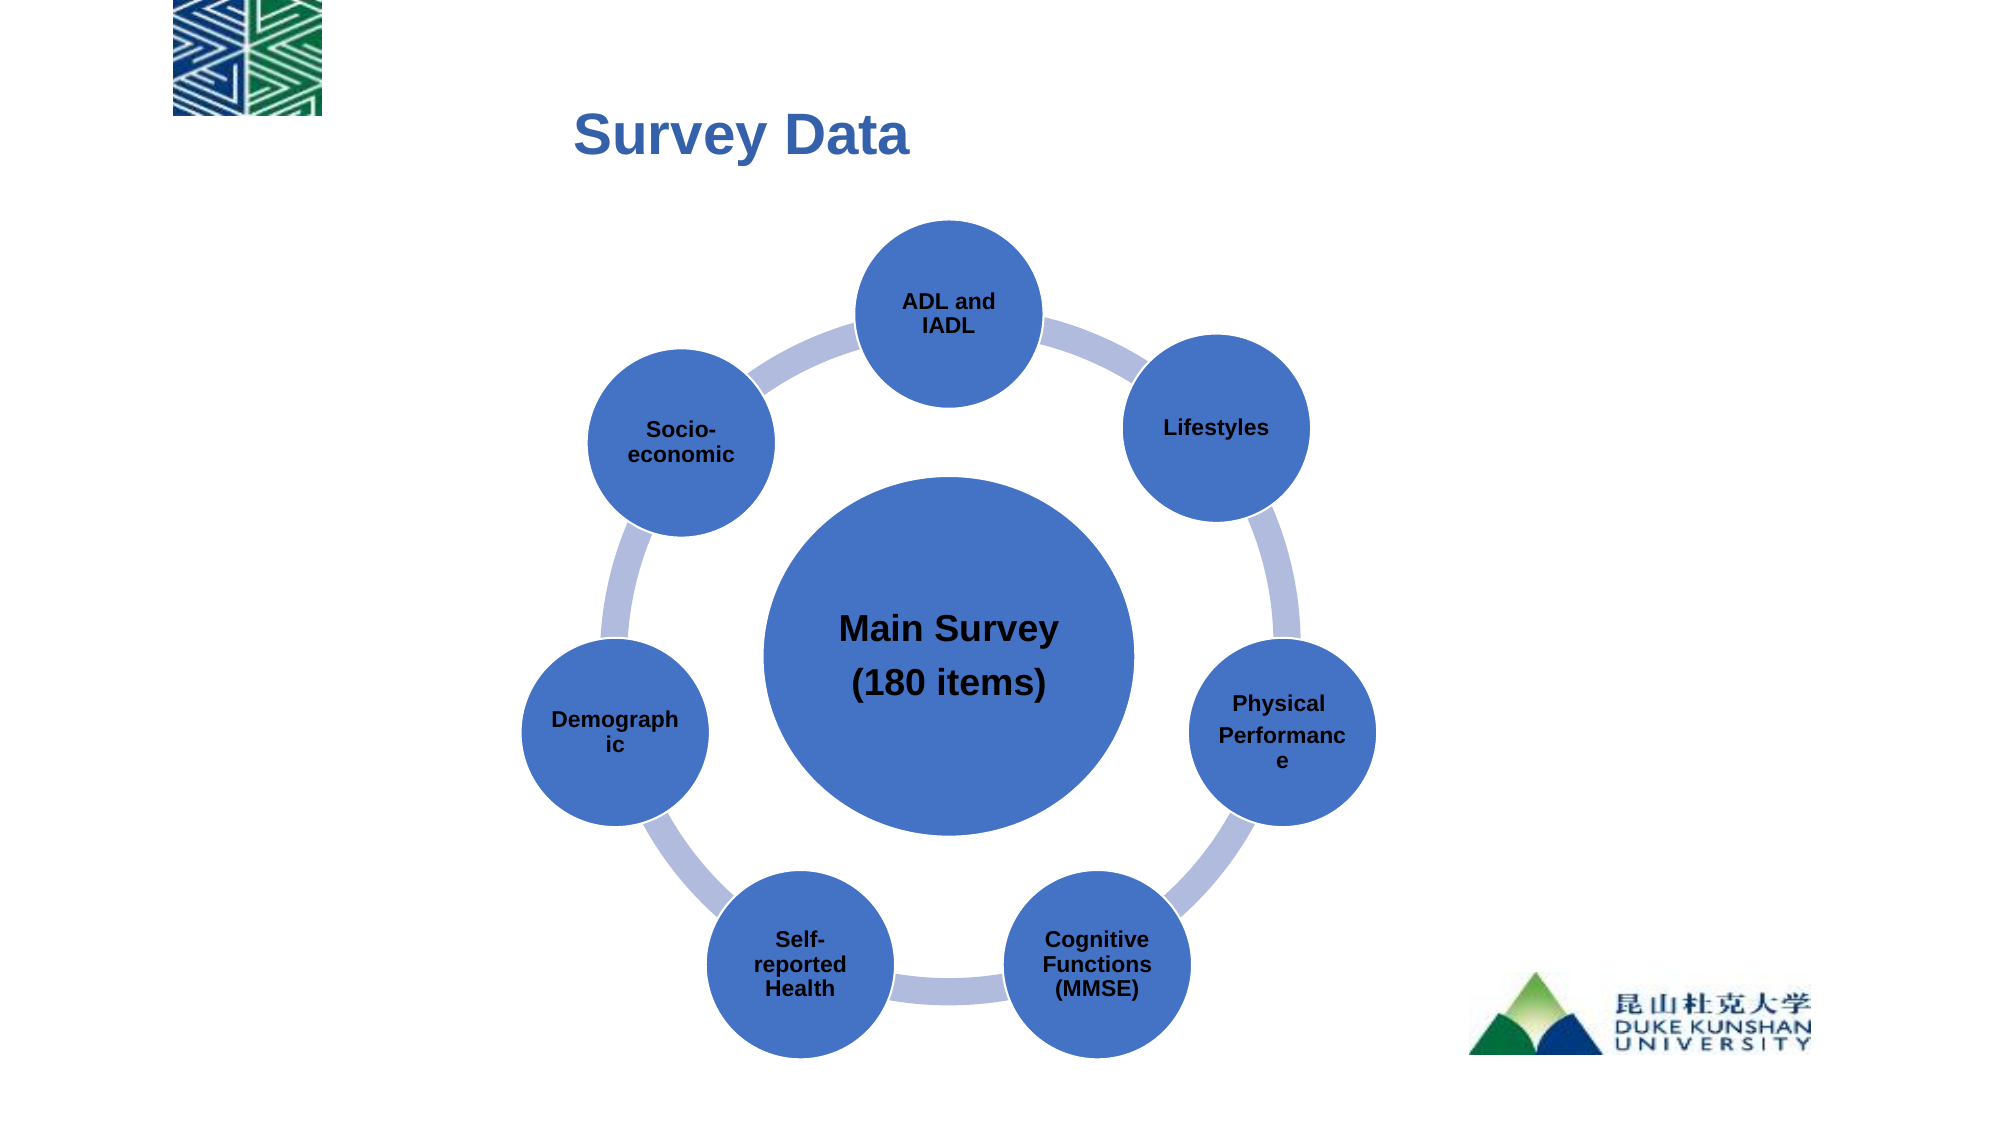

Survey Data
Main Survey
(180 items)
ADL and IADL
Lifestyles
Physical
Performance
Cognitive Functions (MMSE)
Self-reported Health
Demographic
Socio-economic